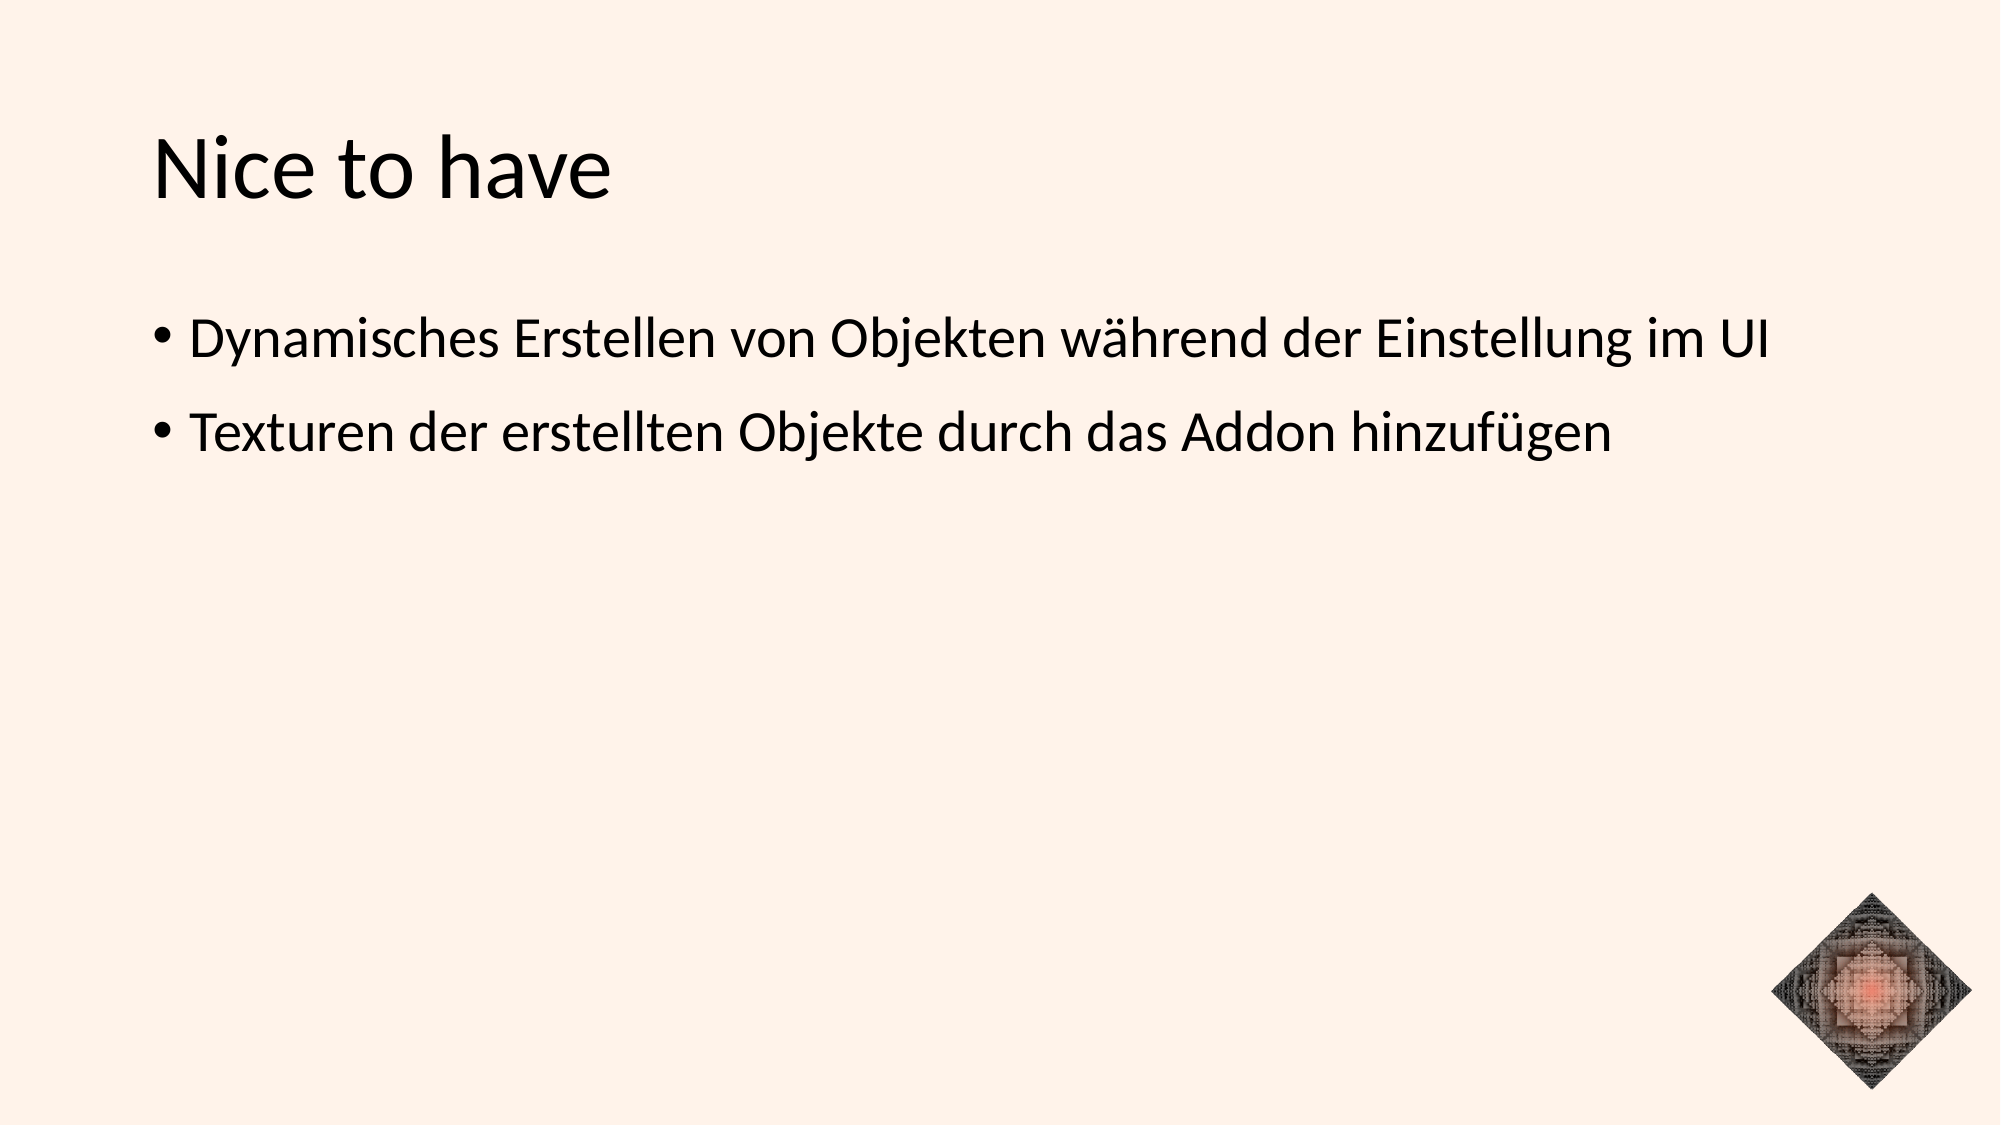

# Nice to have
Dynamisches Erstellen von Objekten während der Einstellung im UI
Texturen der erstellten Objekte durch das Addon hinzufügen